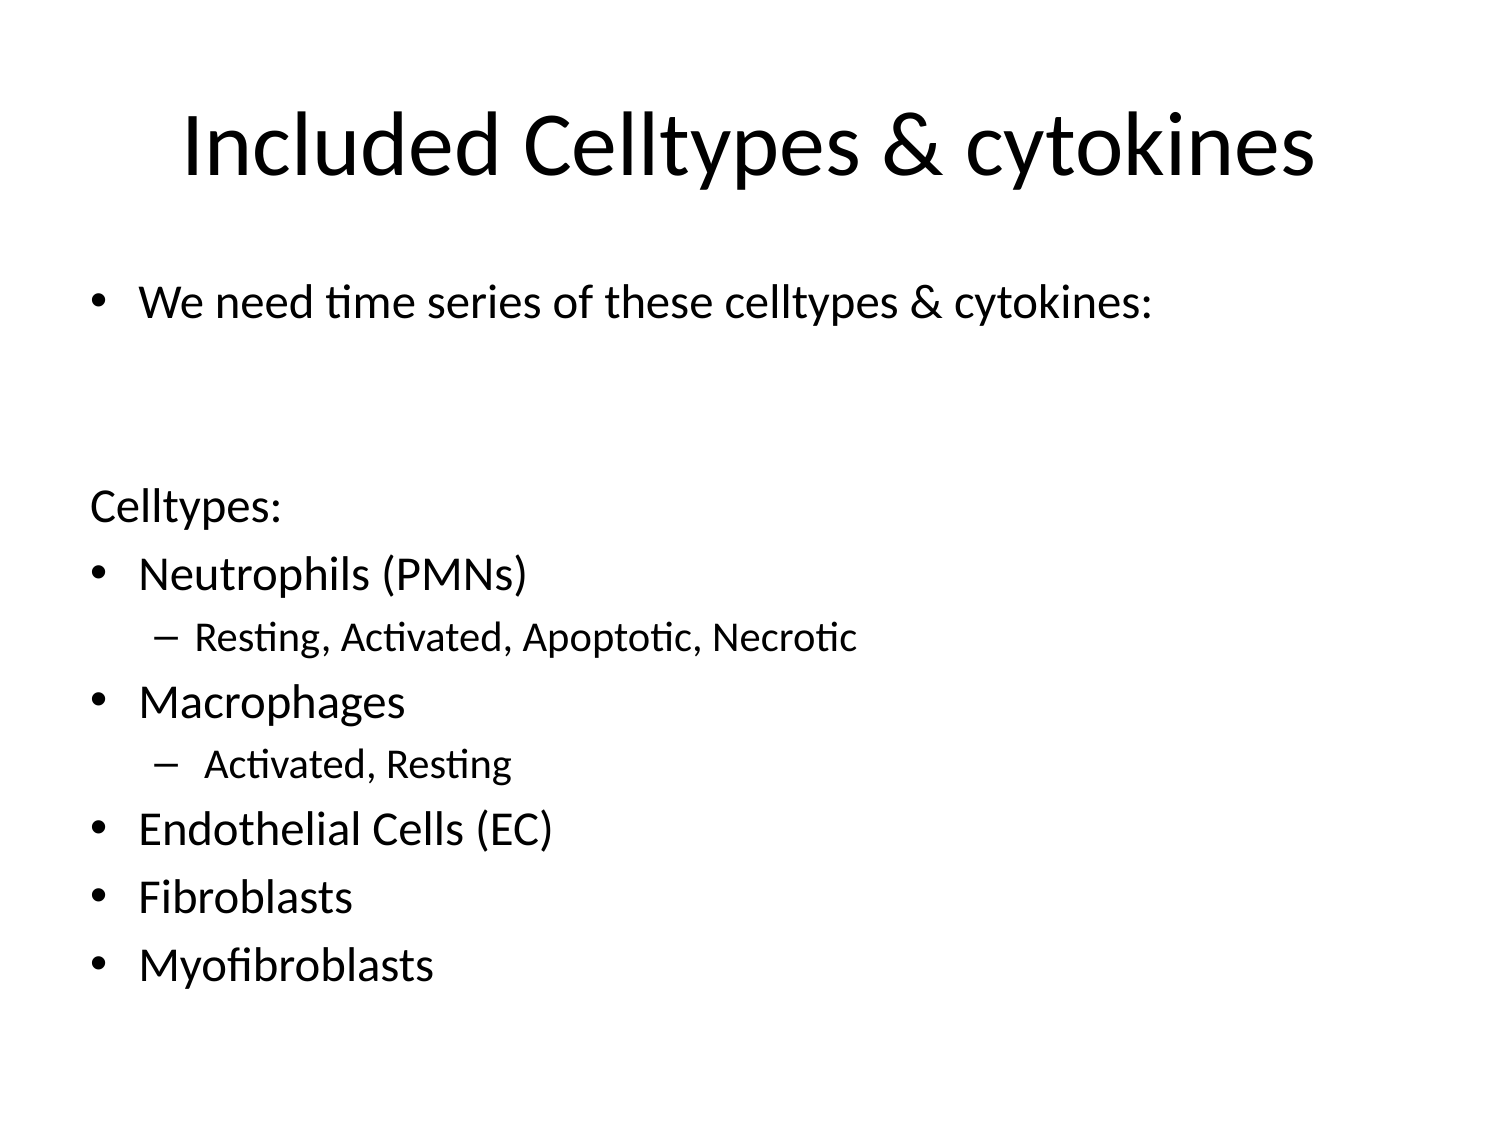

# Included Celltypes & cytokines
We need time series of these celltypes & cytokines:

Celltypes:
Neutrophils (PMNs)
Resting, Activated, Apoptotic, Necrotic
Macrophages
 Activated, Resting
Endothelial Cells (EC)
Fibroblasts
Myofibroblasts